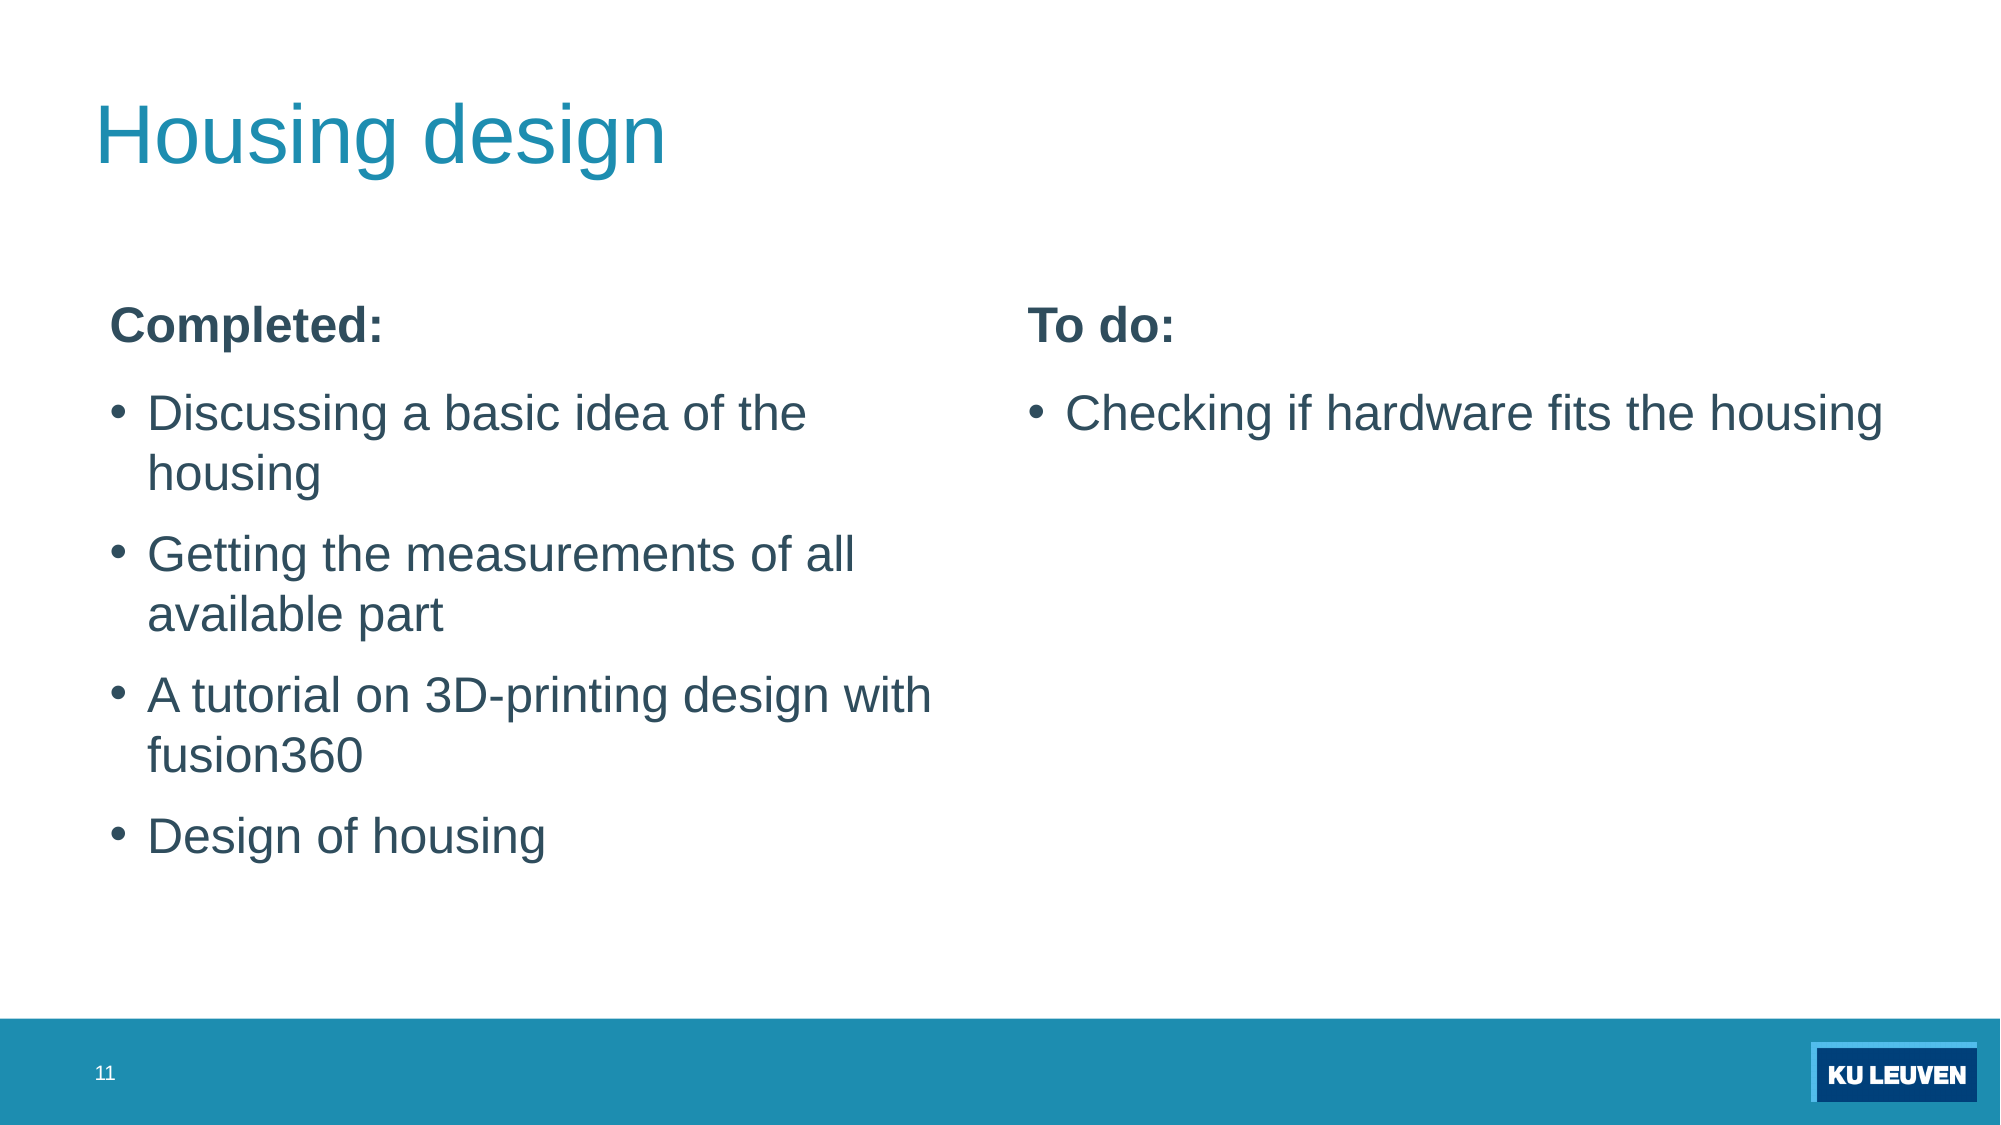

# Housing design
Completed:
To do:
Discussing a basic idea of the housing
Getting the measurements of all available part
A tutorial on 3D-printing design with fusion360
Design of housing

Checking if hardware fits the housing
11